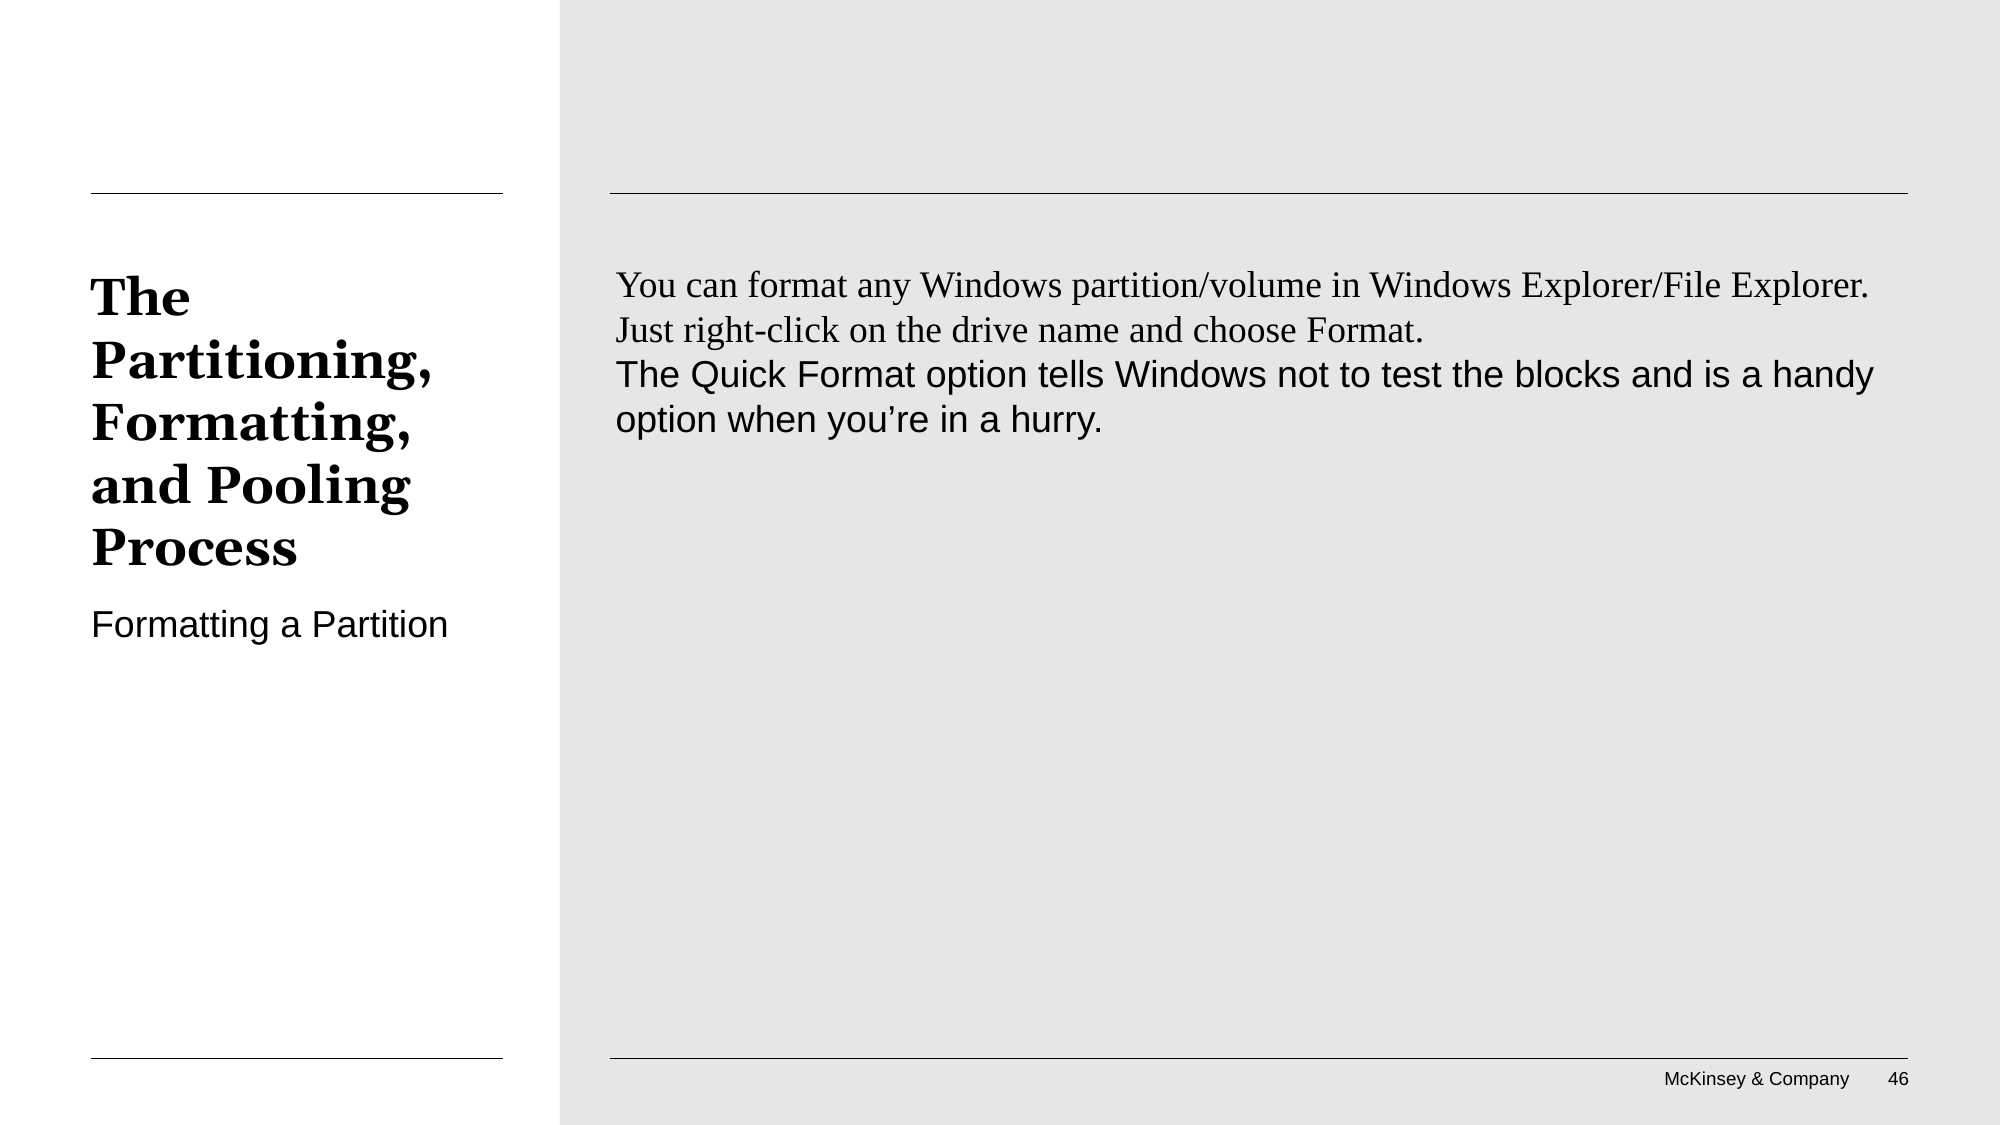

You can format any Windows partition/volume in Windows Explorer/File Explorer. Just right-click on the drive name and choose Format.
The Quick Format option tells Windows not to test the blocks and is a handy option when you’re in a hurry.
# The Partitioning, Formatting, and Pooling Process
Formatting a Partition